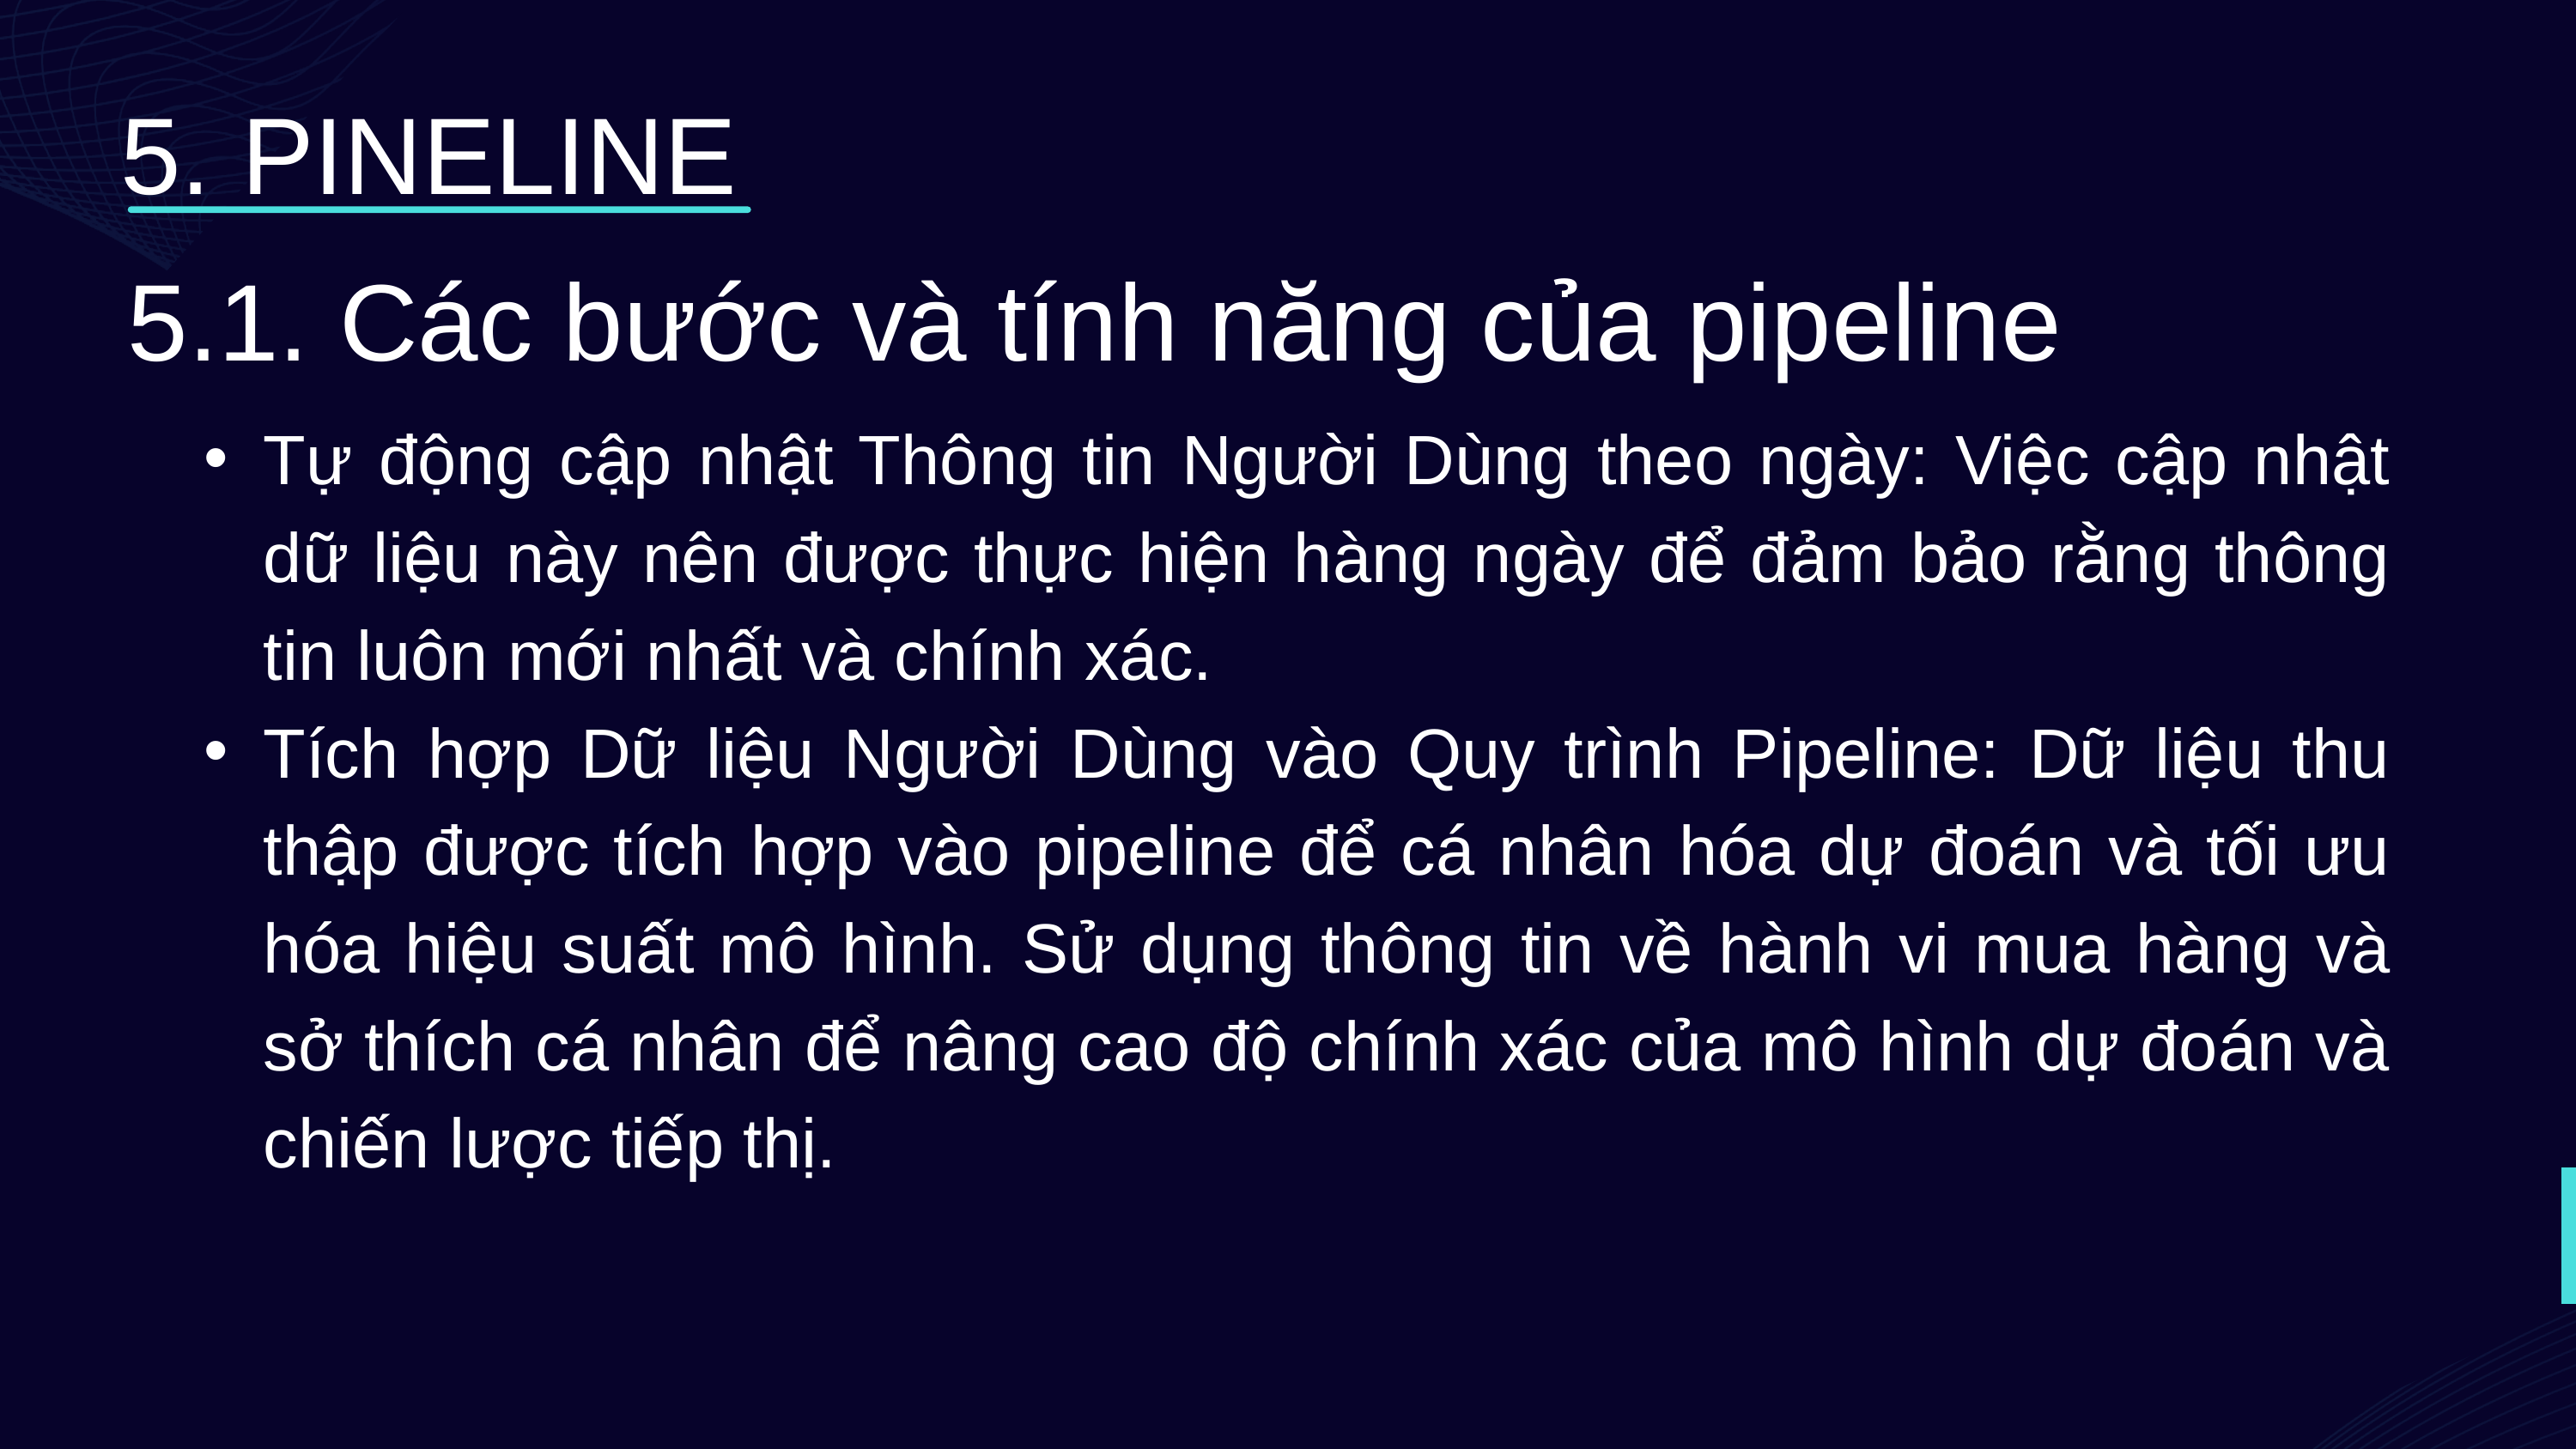

5. PINELINE

5.1. Các bước và tính năng của pipeline
Tự động cập nhật Thông tin Người Dùng theo ngày: Việc cập nhật dữ liệu này nên được thực hiện hàng ngày để đảm bảo rằng thông tin luôn mới nhất và chính xác.
Tích hợp Dữ liệu Người Dùng vào Quy trình Pipeline: Dữ liệu thu thập được tích hợp vào pipeline để cá nhân hóa dự đoán và tối ưu hóa hiệu suất mô hình. Sử dụng thông tin về hành vi mua hàng và sở thích cá nhân để nâng cao độ chính xác của mô hình dự đoán và chiến lược tiếp thị.